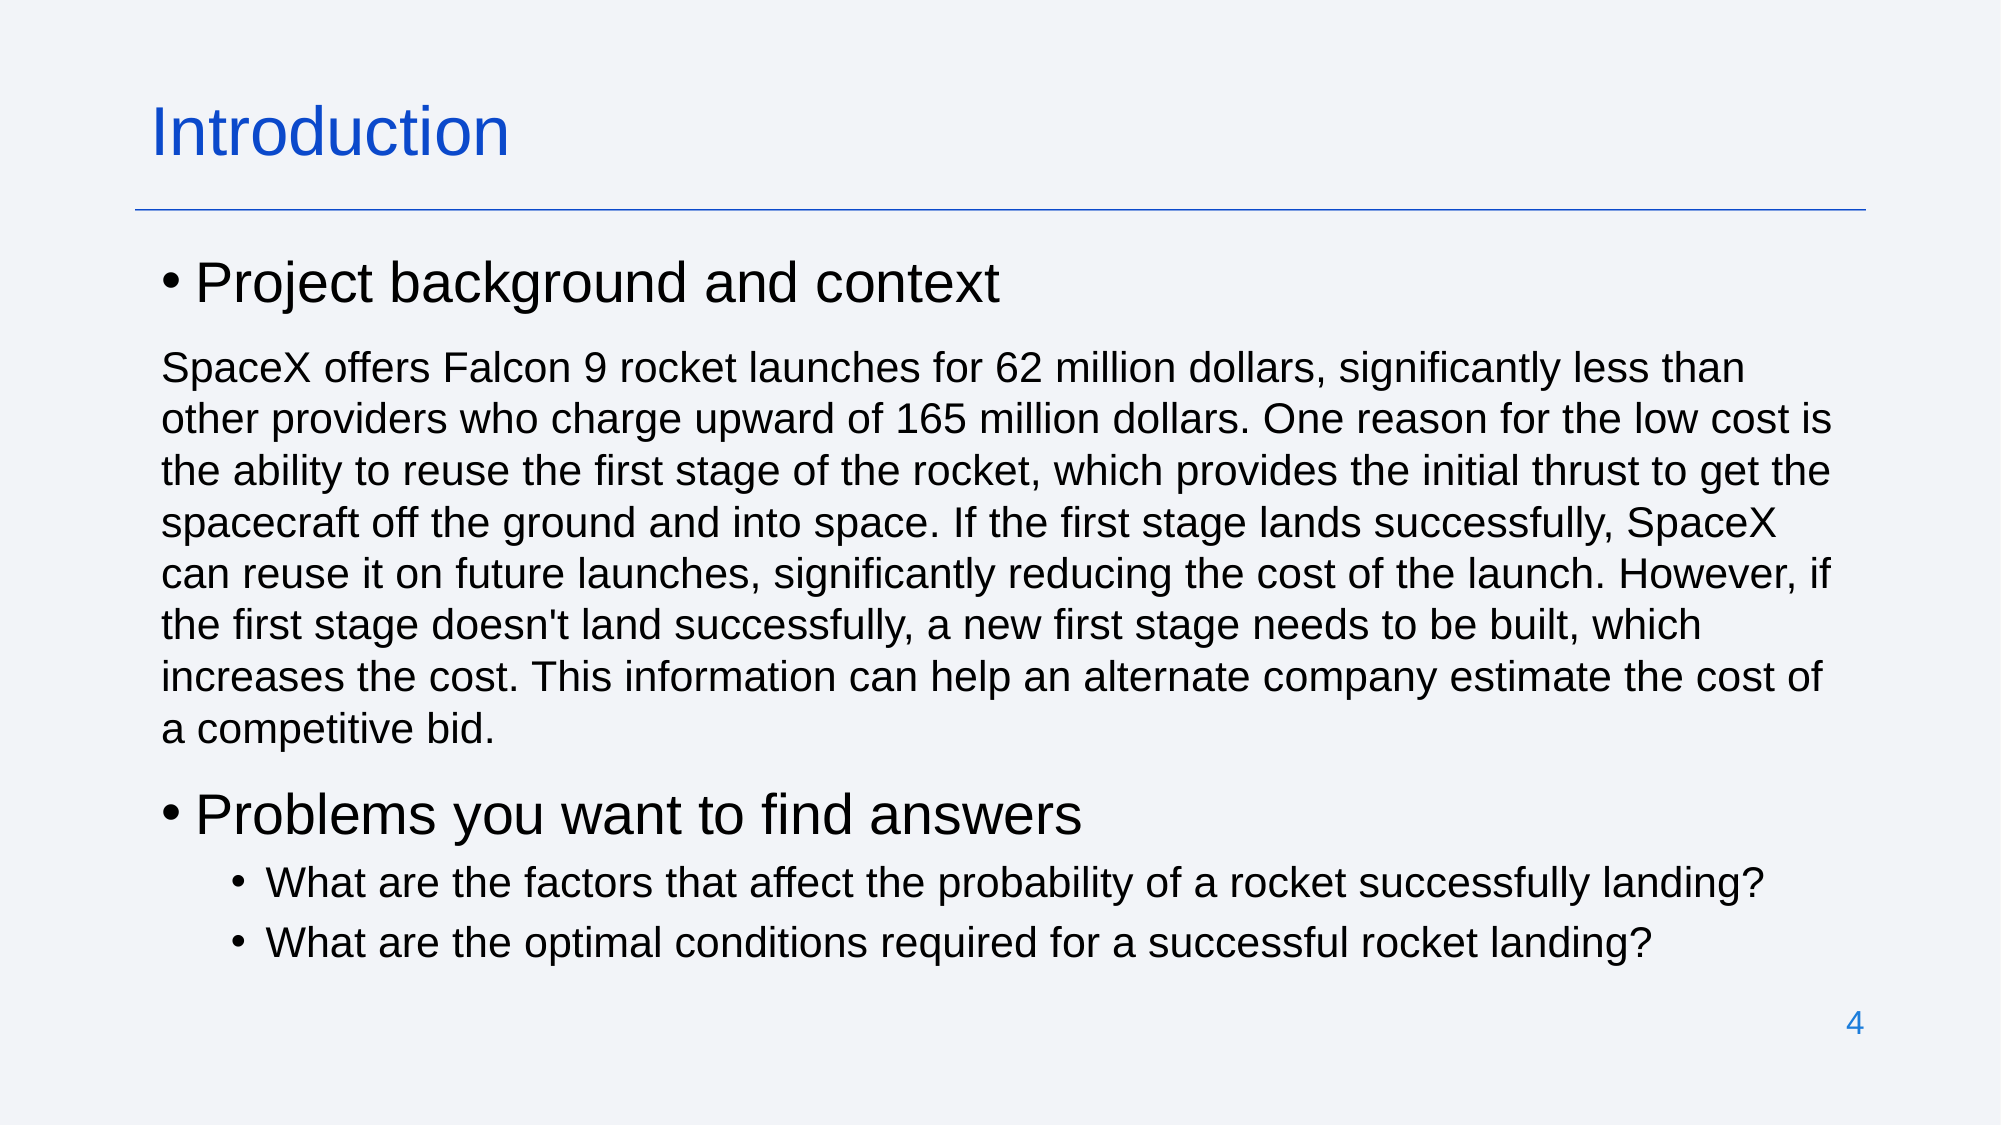

Introduction
Project background and context
SpaceX offers Falcon 9 rocket launches for 62 million dollars, significantly less than other providers who charge upward of 165 million dollars. One reason for the low cost is the ability to reuse the first stage of the rocket, which provides the initial thrust to get the spacecraft off the ground and into space. If the first stage lands successfully, SpaceX can reuse it on future launches, significantly reducing the cost of the launch. However, if the first stage doesn't land successfully, a new first stage needs to be built, which increases the cost. This information can help an alternate company estimate the cost of a competitive bid.
Problems you want to find answers
What are the factors that affect the probability of a rocket successfully landing?
What are the optimal conditions required for a successful rocket landing?

4